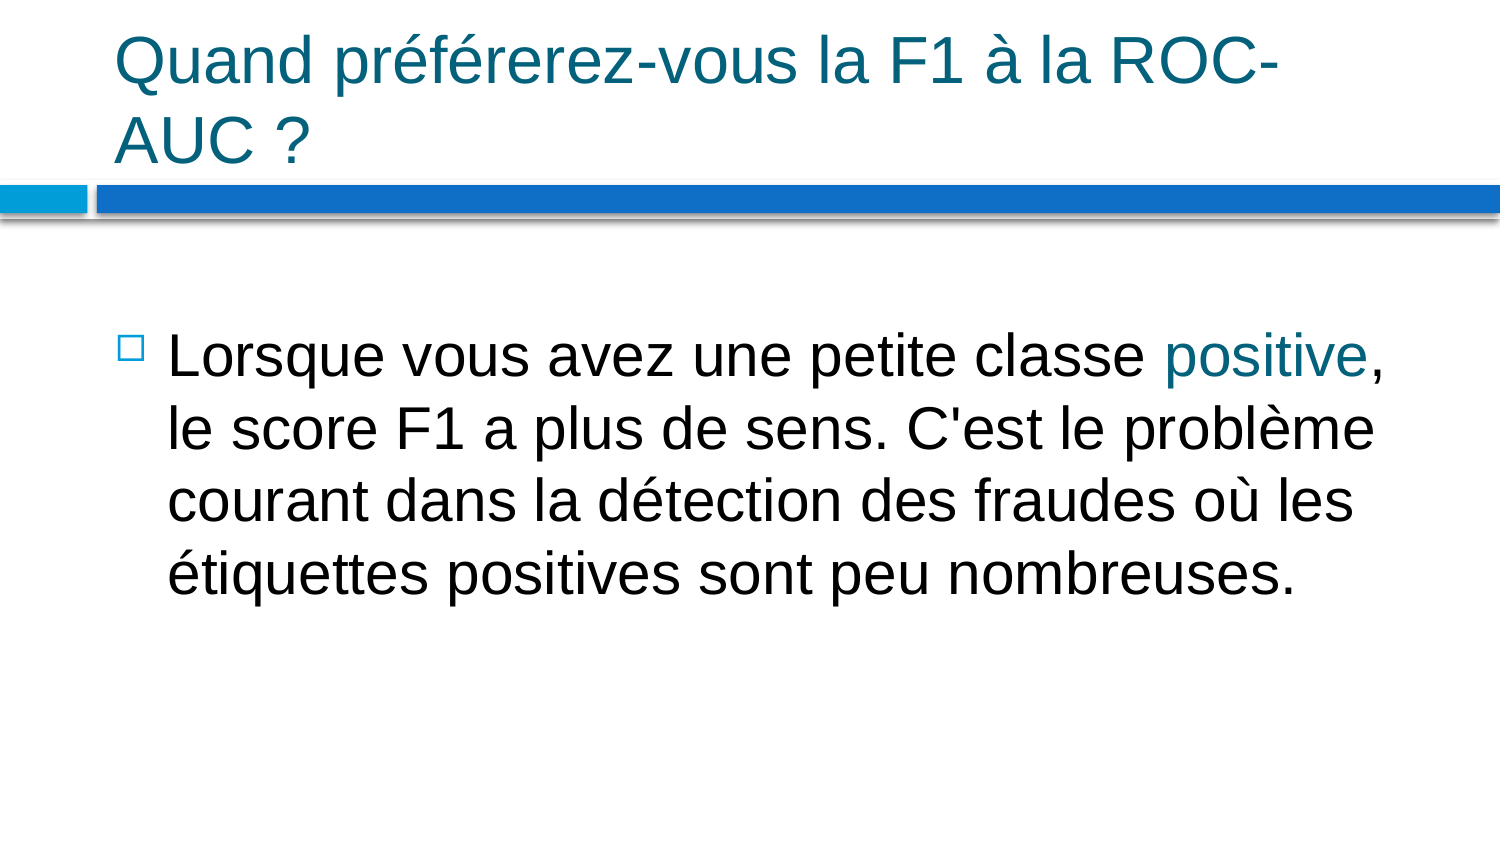

# Quand préférerez-vous la F1 à la ROC-AUC ?

Lorsque vous avez une petite classe positive, le score F1 a plus de sens. C'est le problème courant dans la détection des fraudes où les étiquettes positives sont peu nombreuses.